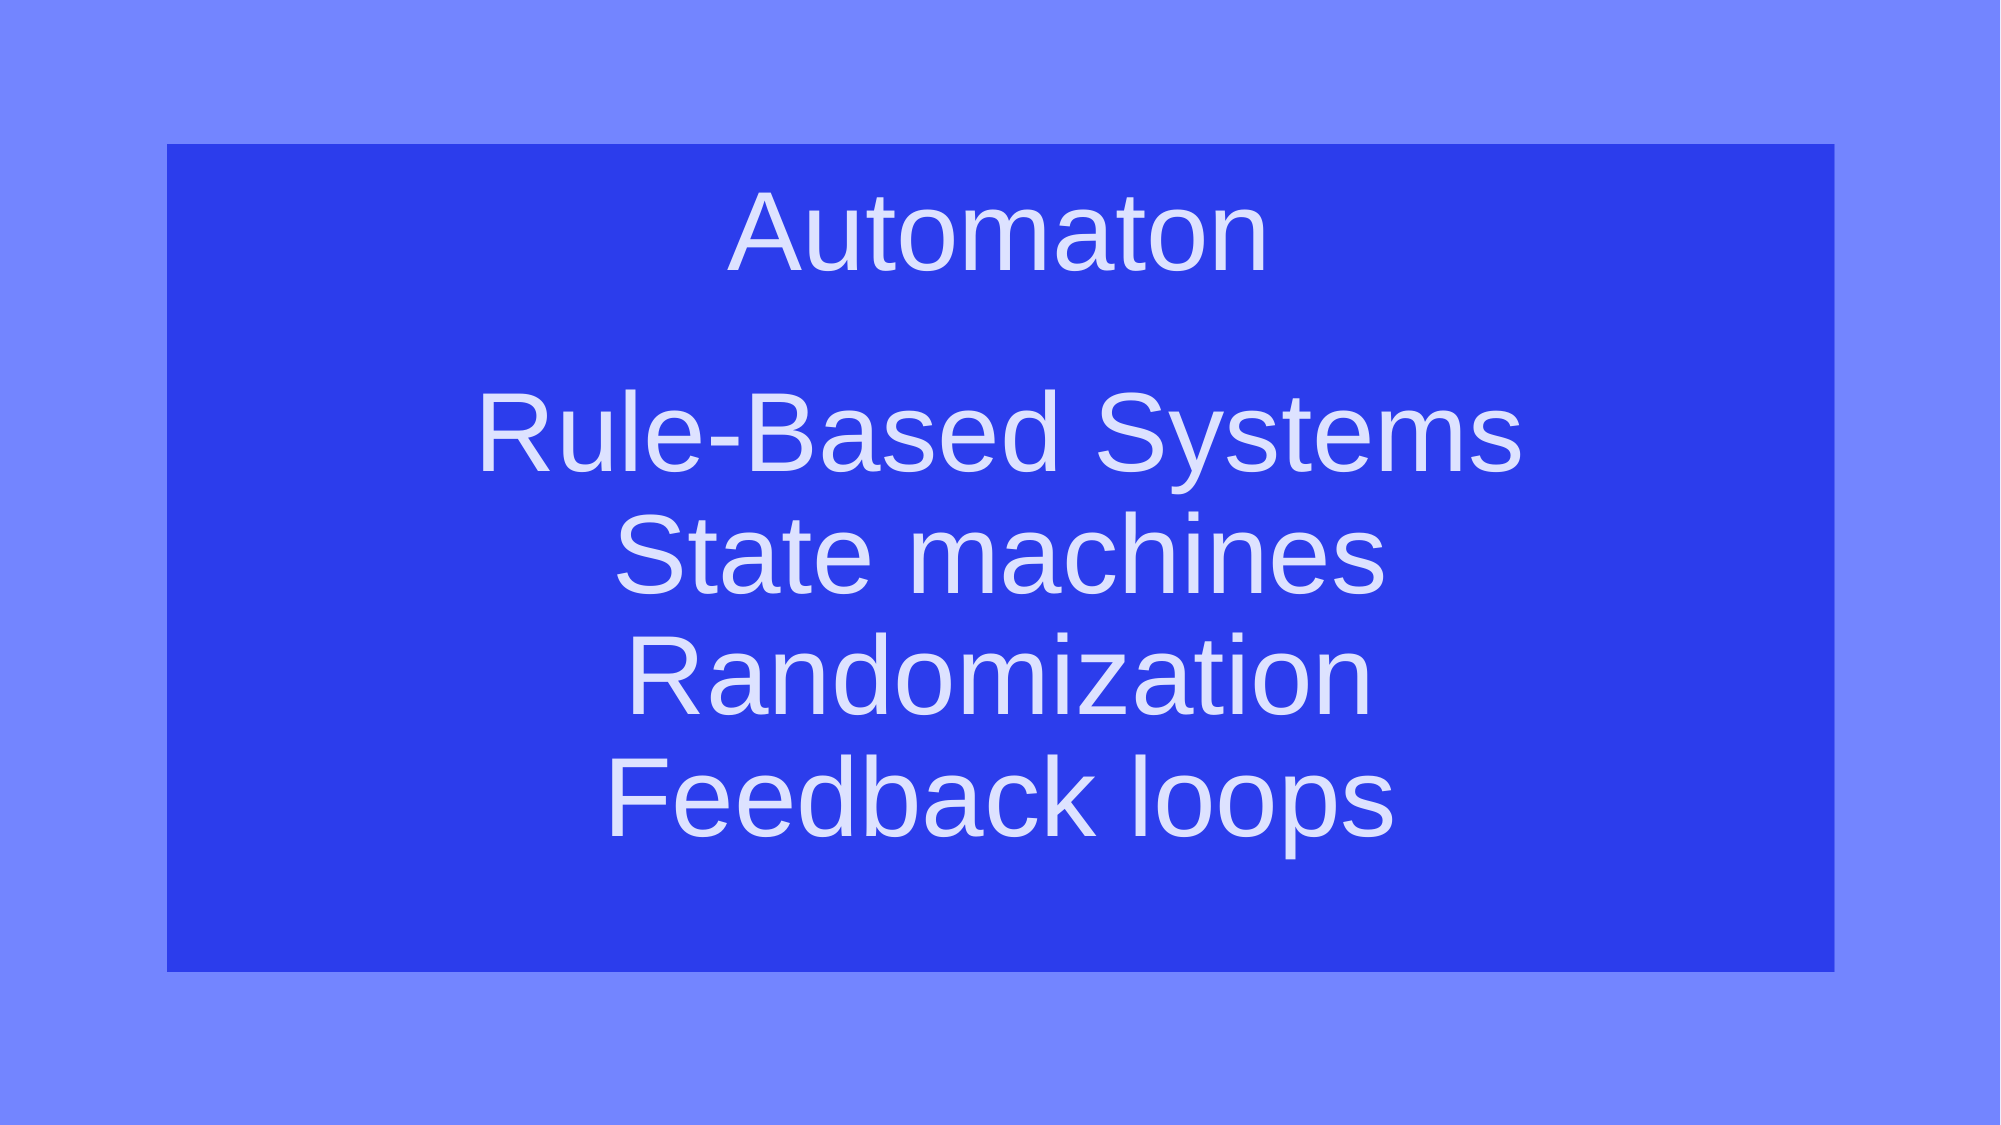

Automaton
Rule-Based Systems
State machines
Randomization
Feedback loops